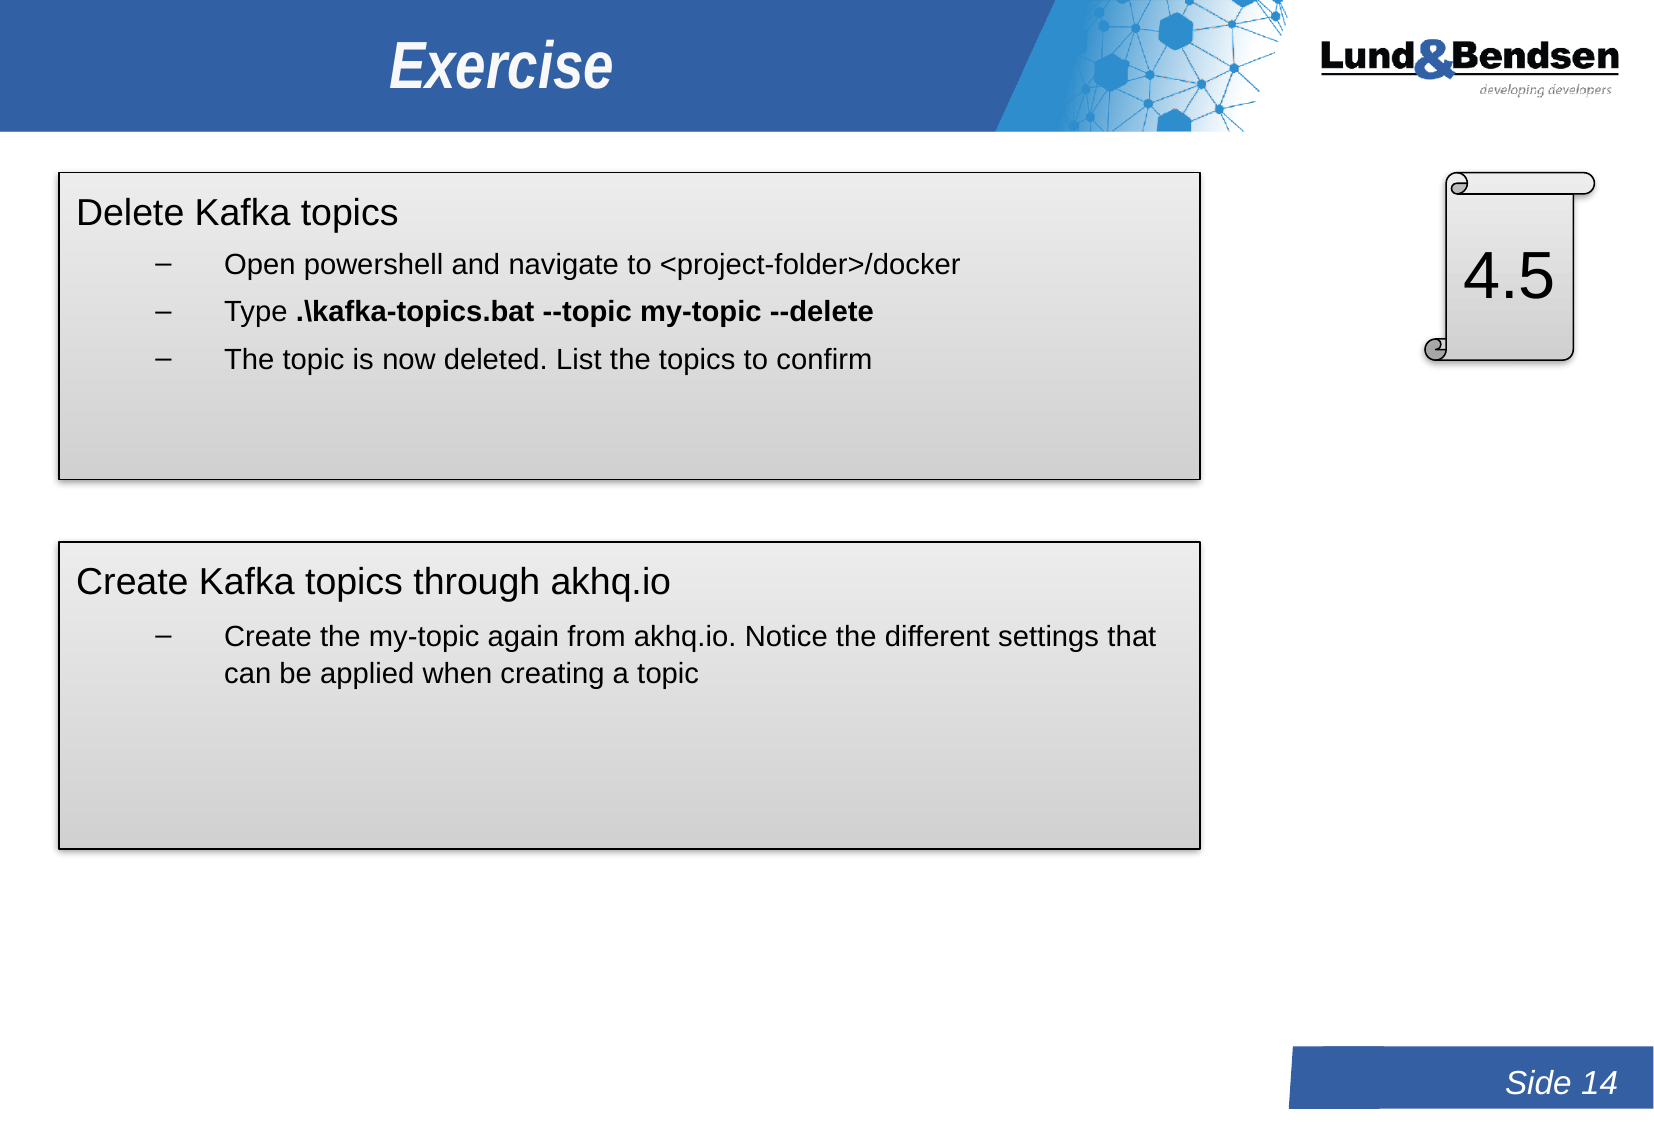

# Exercise
4.5
Delete Kafka topics
Open powershell and navigate to <project-folder>/docker
Type .\kafka-topics.bat --topic my-topic --delete
The topic is now deleted. List the topics to confirm

Create Kafka topics through akhq.io
Create the my-topic again from akhq.io. Notice the different settings that can be applied when creating a topic